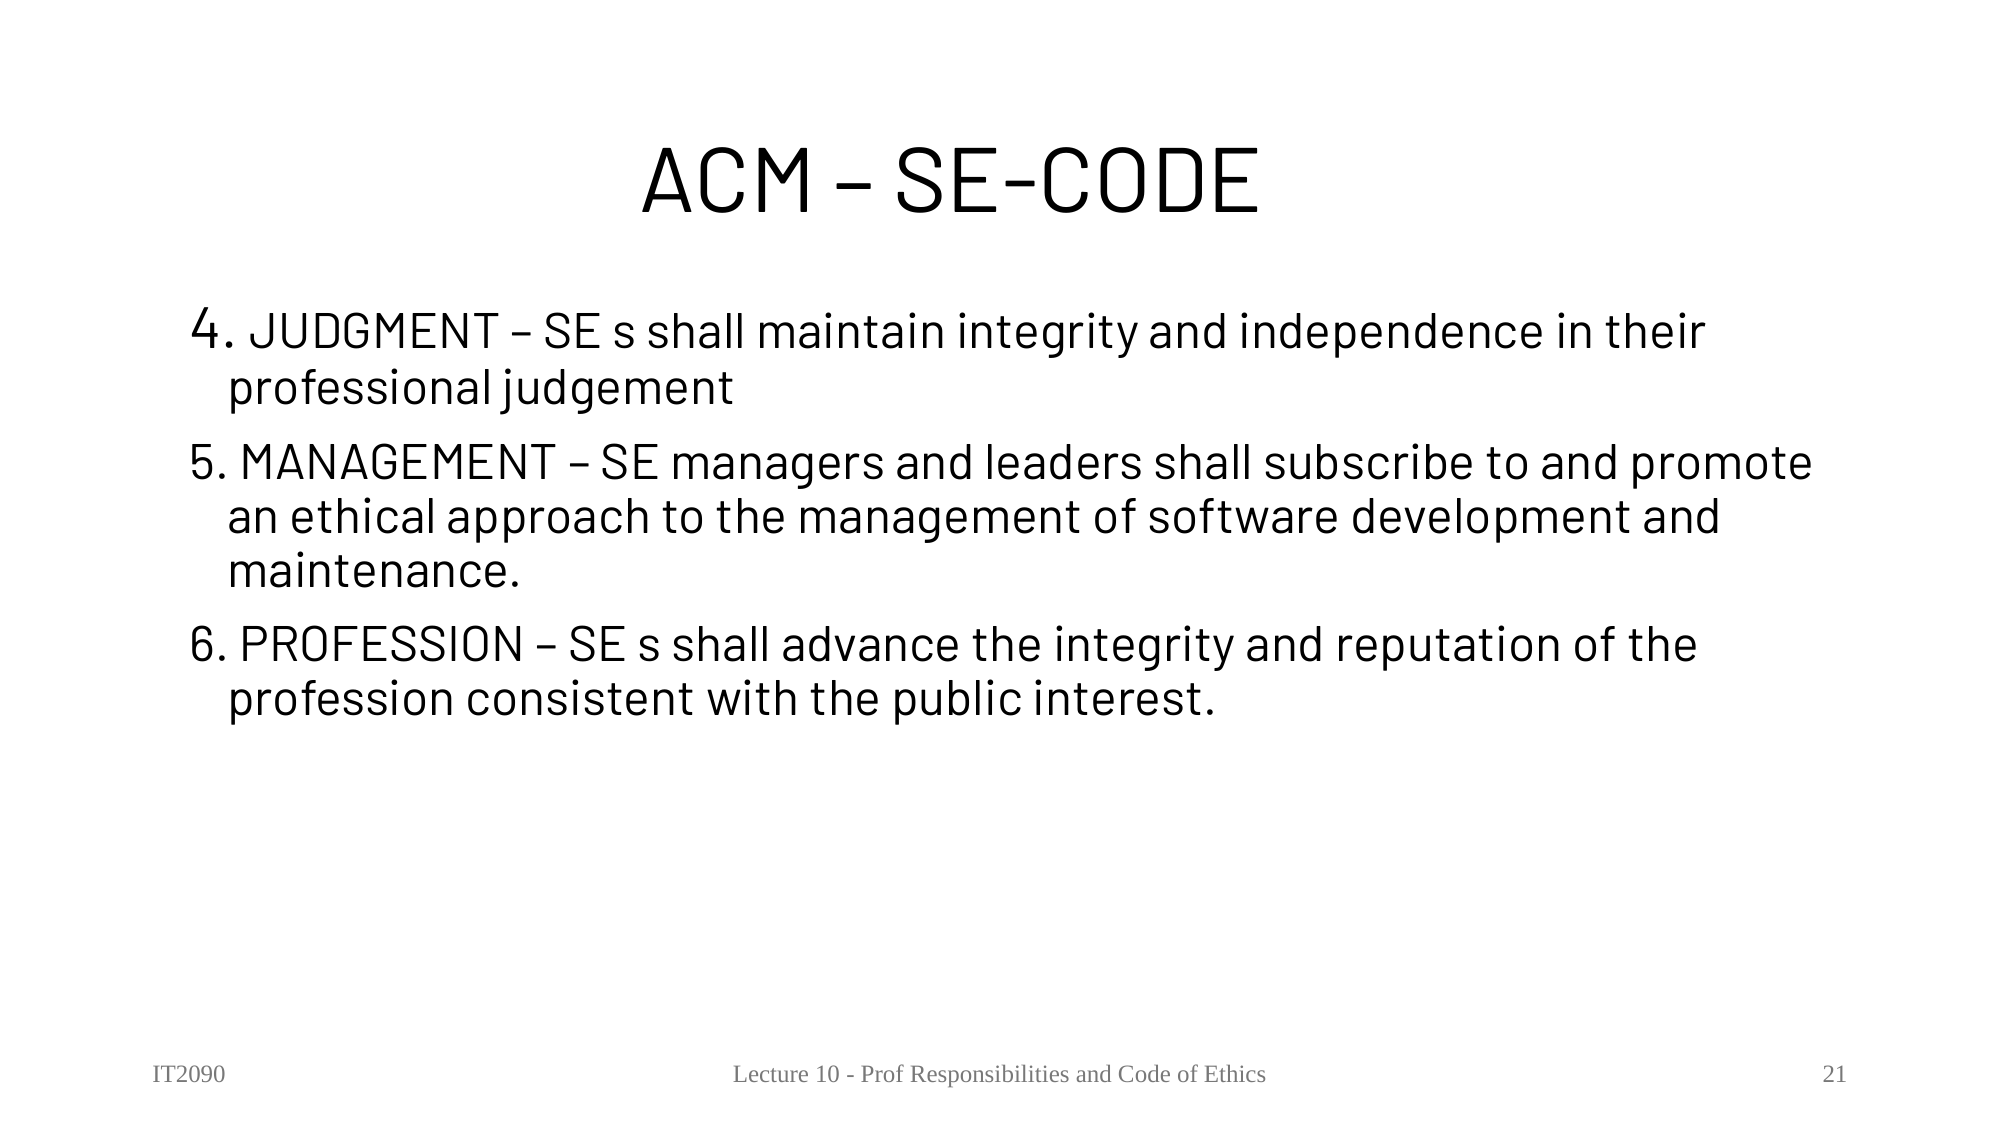

# ACM – SE-CODE
4. JUDGMENT – SE s shall maintain integrity and independence in their professional judgement
5. MANAGEMENT – SE managers and leaders shall subscribe to and promote an ethical approach to the management of software development and maintenance.
6. PROFESSION – SE s shall advance the integrity and reputation of the profession consistent with the public interest.

IT2090
Lecture 10 - Prof Responsibilities and Code of Ethics
21